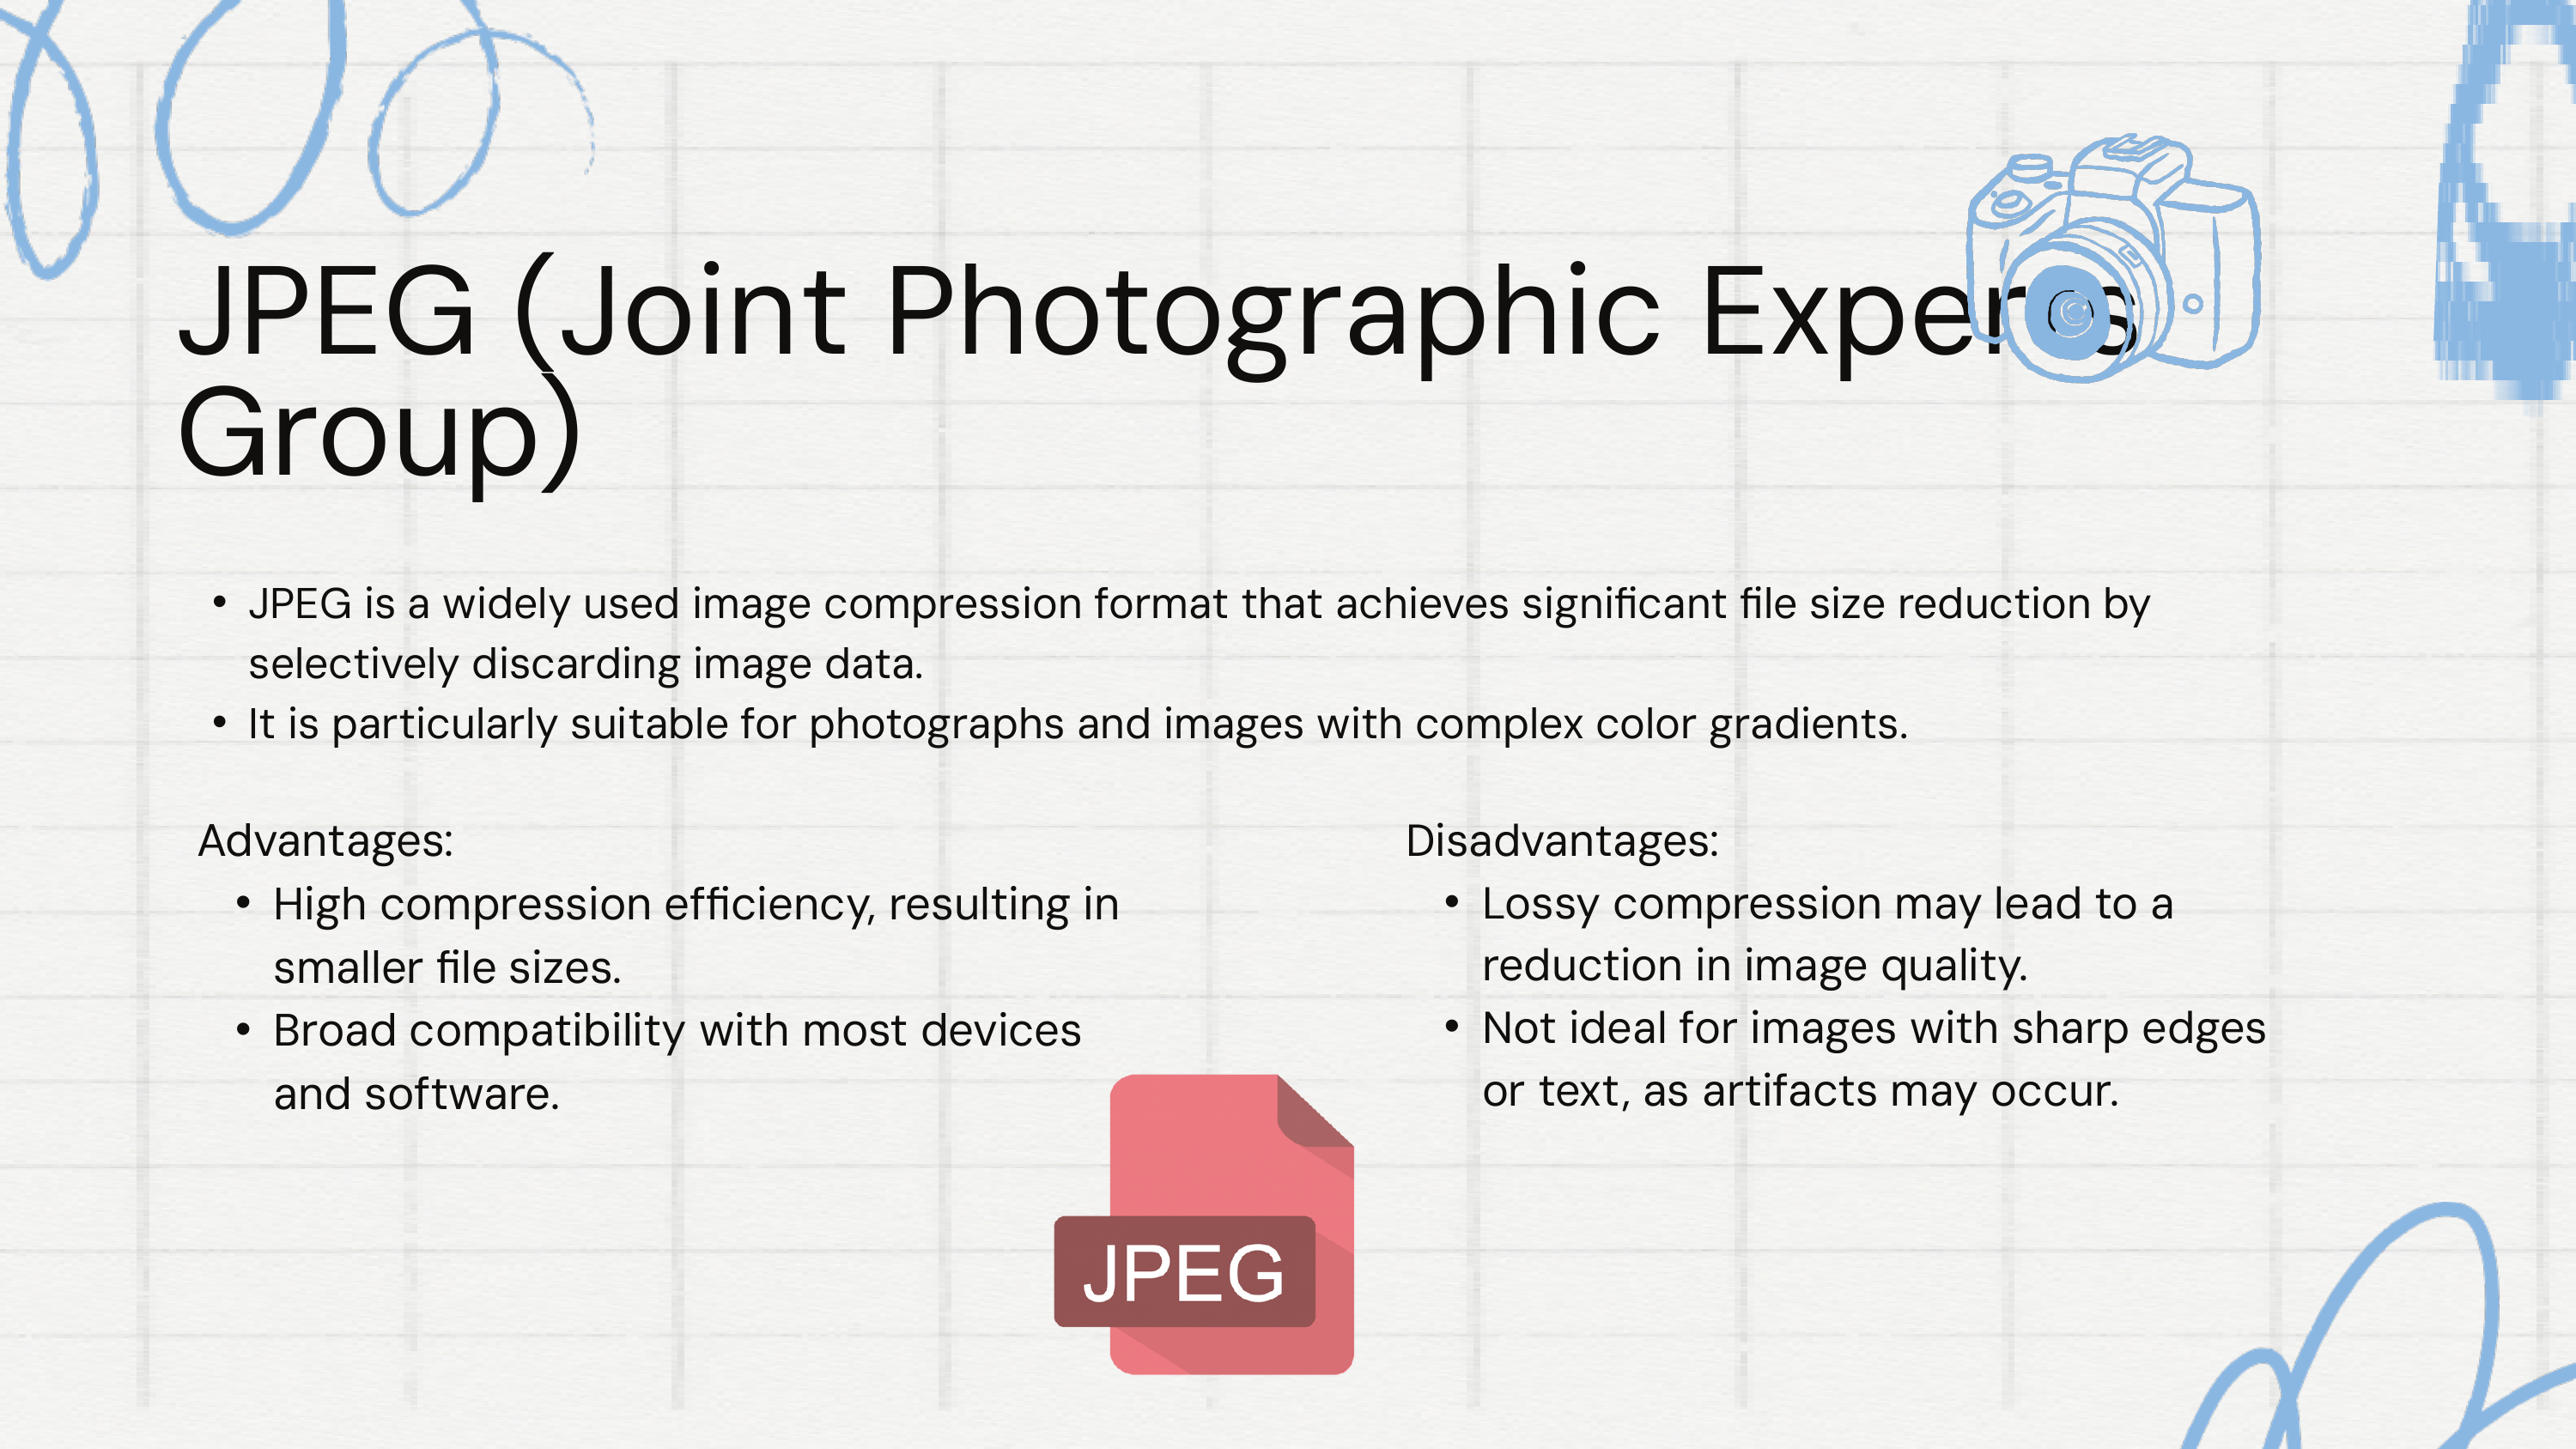

JPEG (Joint Photographic Experts Group)
JPEG is a widely used image compression format that achieves significant file size reduction by selectively discarding image data.
It is particularly suitable for photographs and images with complex color gradients.
Advantages:
High compression efficiency, resulting in smaller file sizes.
Broad compatibility with most devices and software.

Disadvantages:
Lossy compression may lead to a reduction in image quality.
Not ideal for images with sharp edges or text, as artifacts may occur.